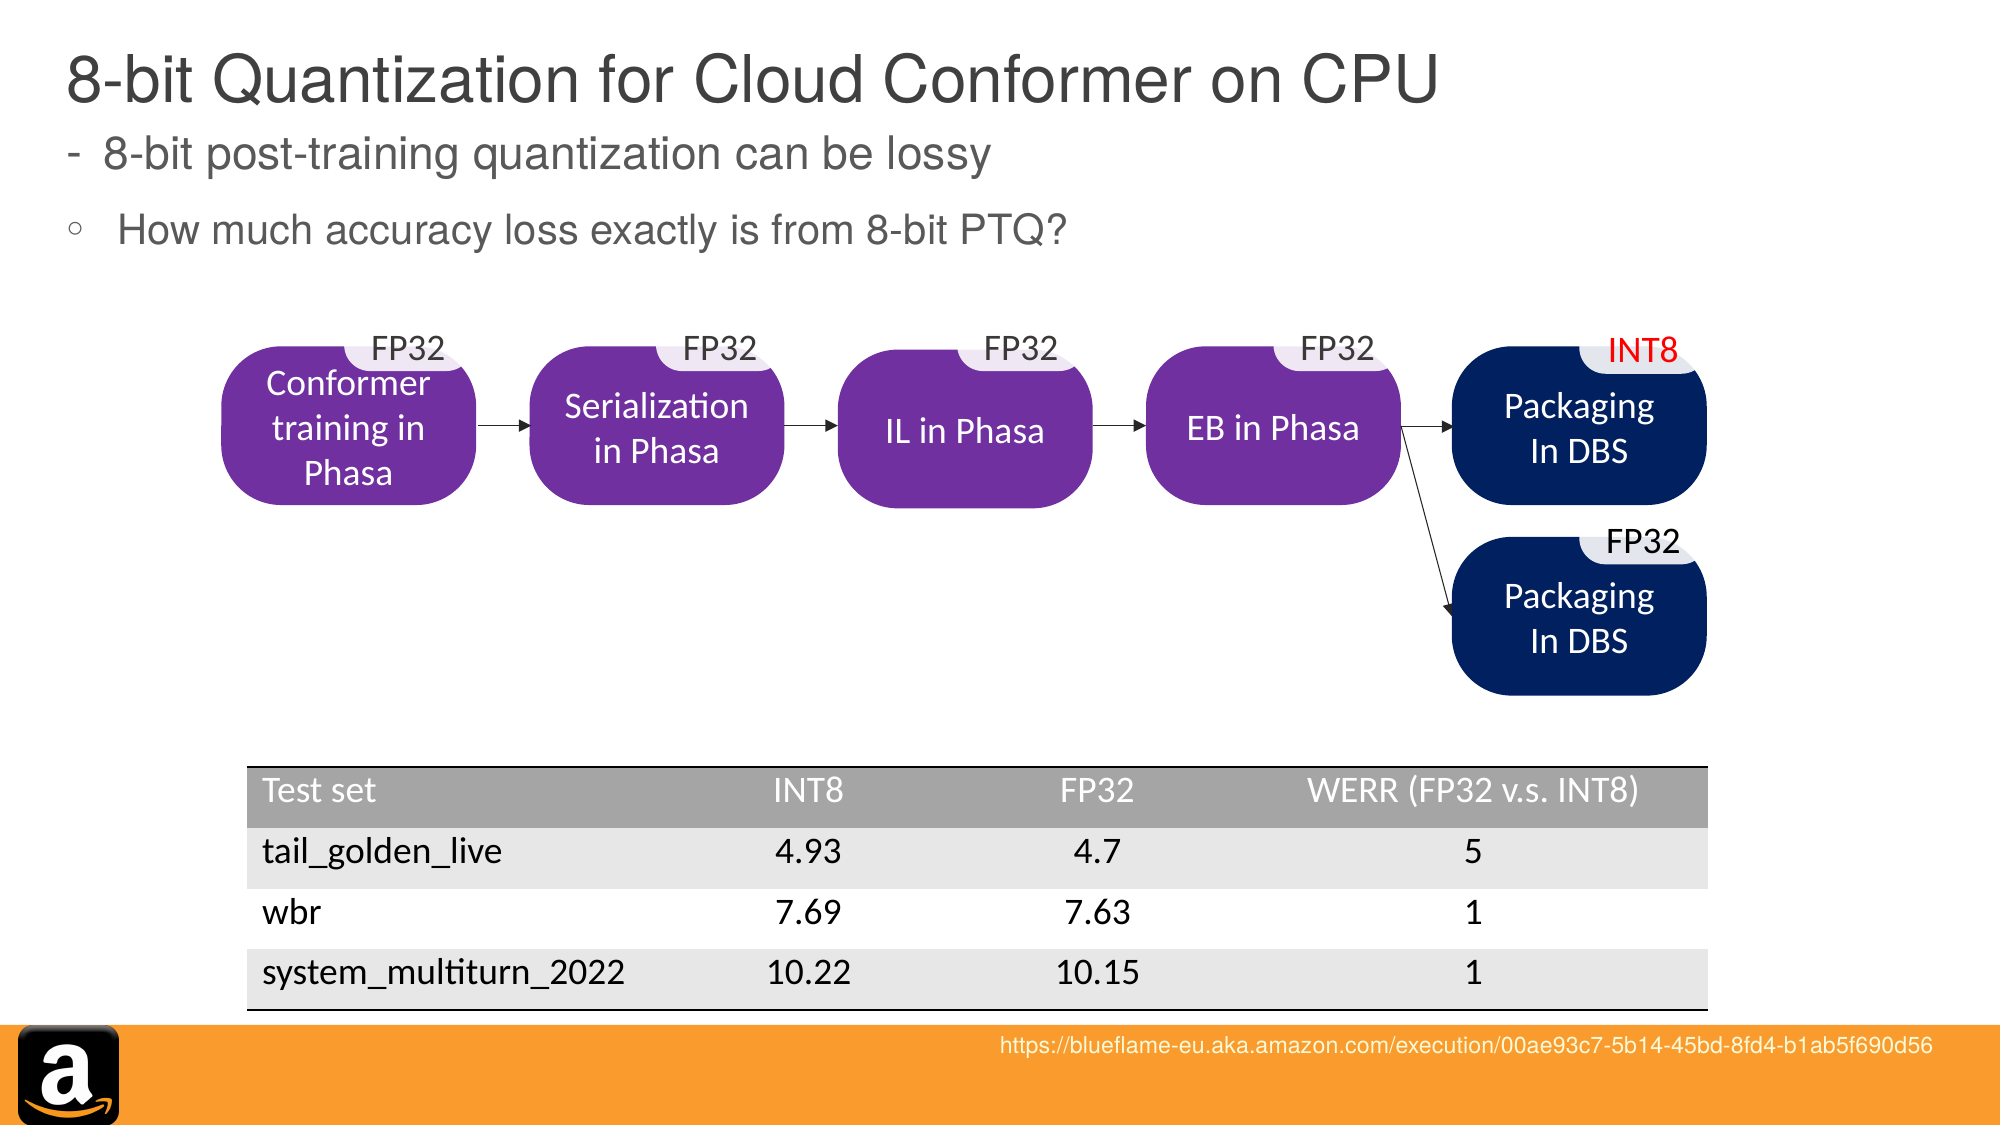

# 8-bit Quantization for Cloud Conformer on CPU
8-bit post-training quantization can be lossy
How much accuracy loss exactly is from 8-bit PTQ?

FP32
Conformer training in Phasa
FP32
Serialization in Phasa
FP32
IL in Phasa
FP32
EB in Phasa
INT8
Packaging
In DBS
FP32
Packaging
In DBS
| Test set | INT8 | FP32 | WERR (FP32 v.s. INT8) |
| --- | --- | --- | --- |
| tail\_golden\_live | 4.93 | 4.7 | 5 |
| wbr | 7.69 | 7.63 | 1 |
| system\_multiturn\_2022 | 10.22 | 10.15 | 1 |

https://blueflame-eu.aka.amazon.com/execution/00ae93c7-5b14-45bd-8fd4-b1ab5f690d56